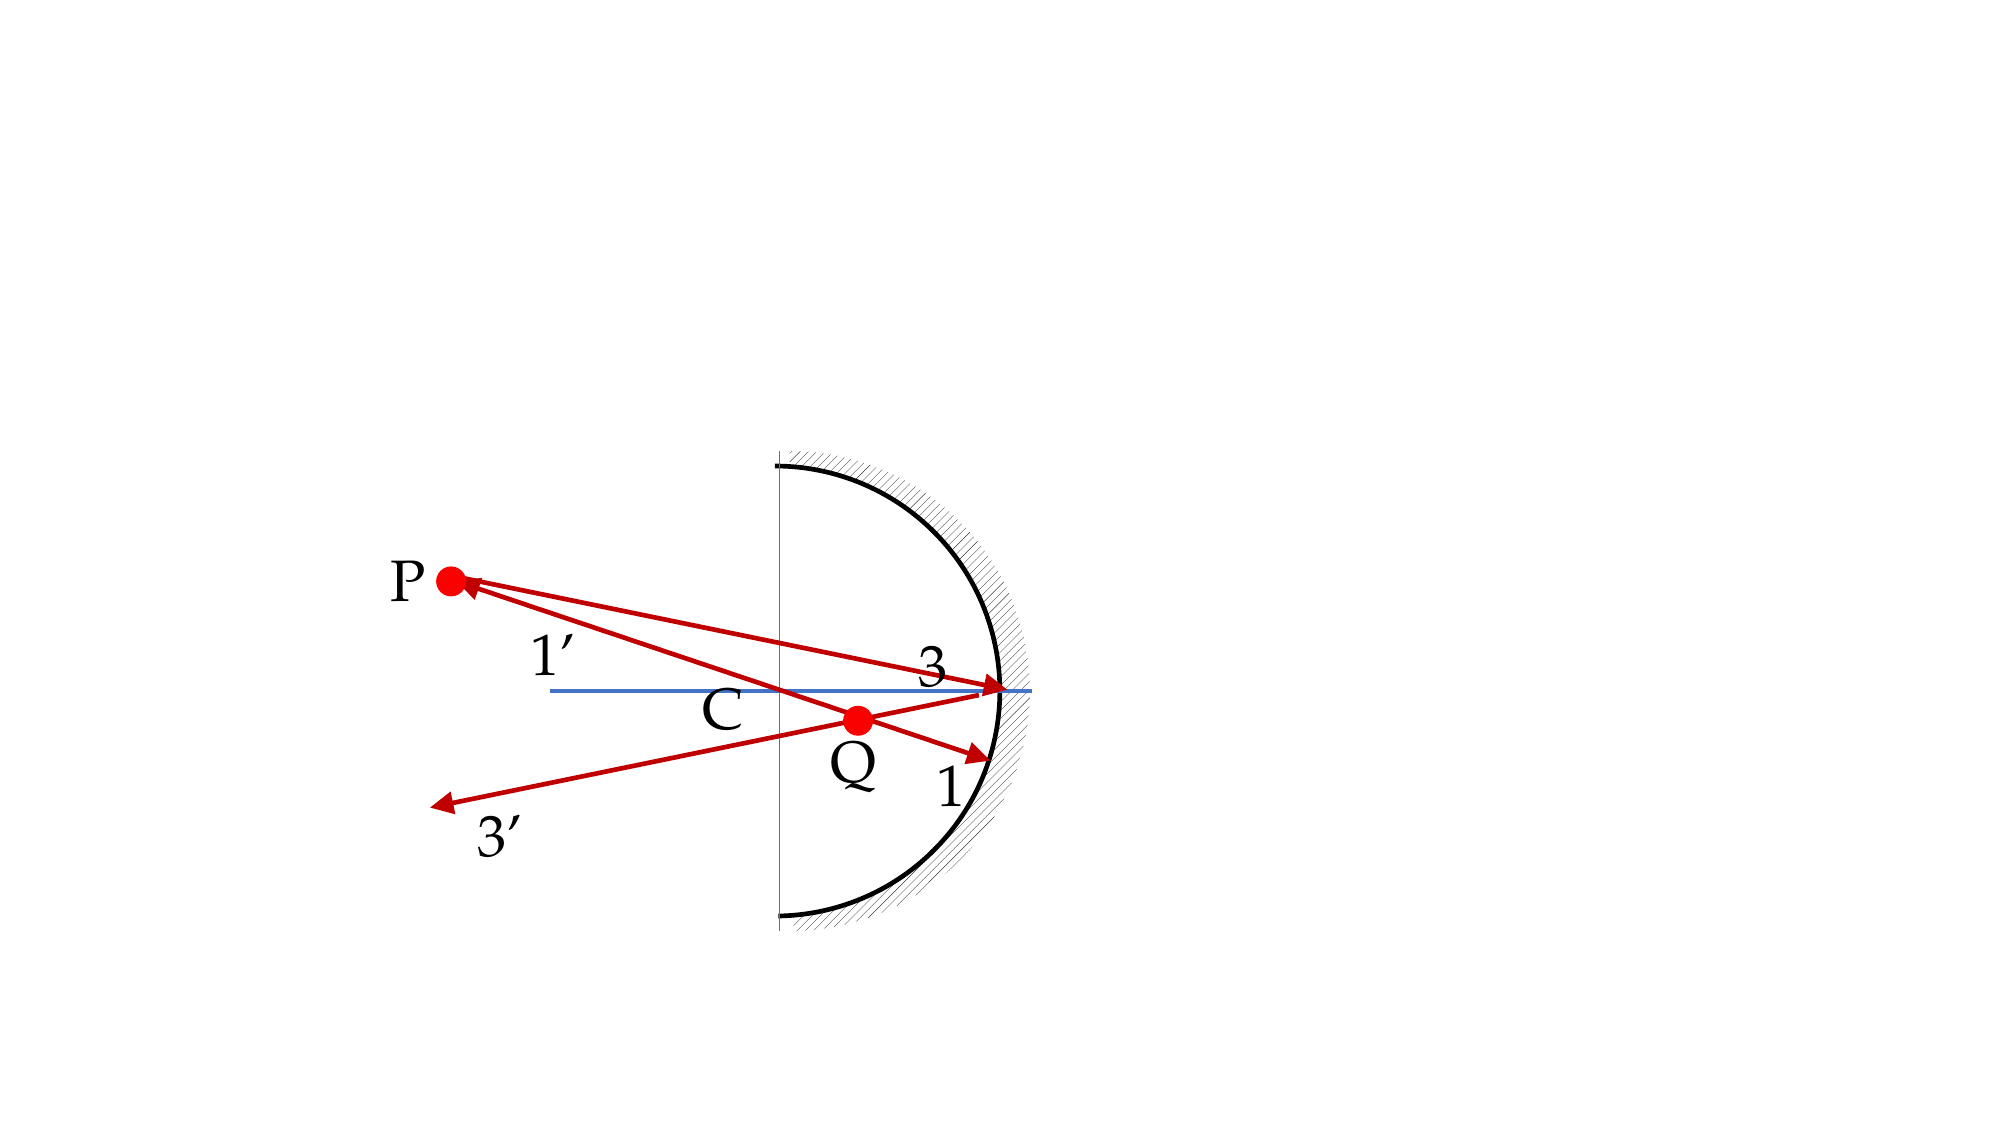

P

1’
3
C

Q
1
3’